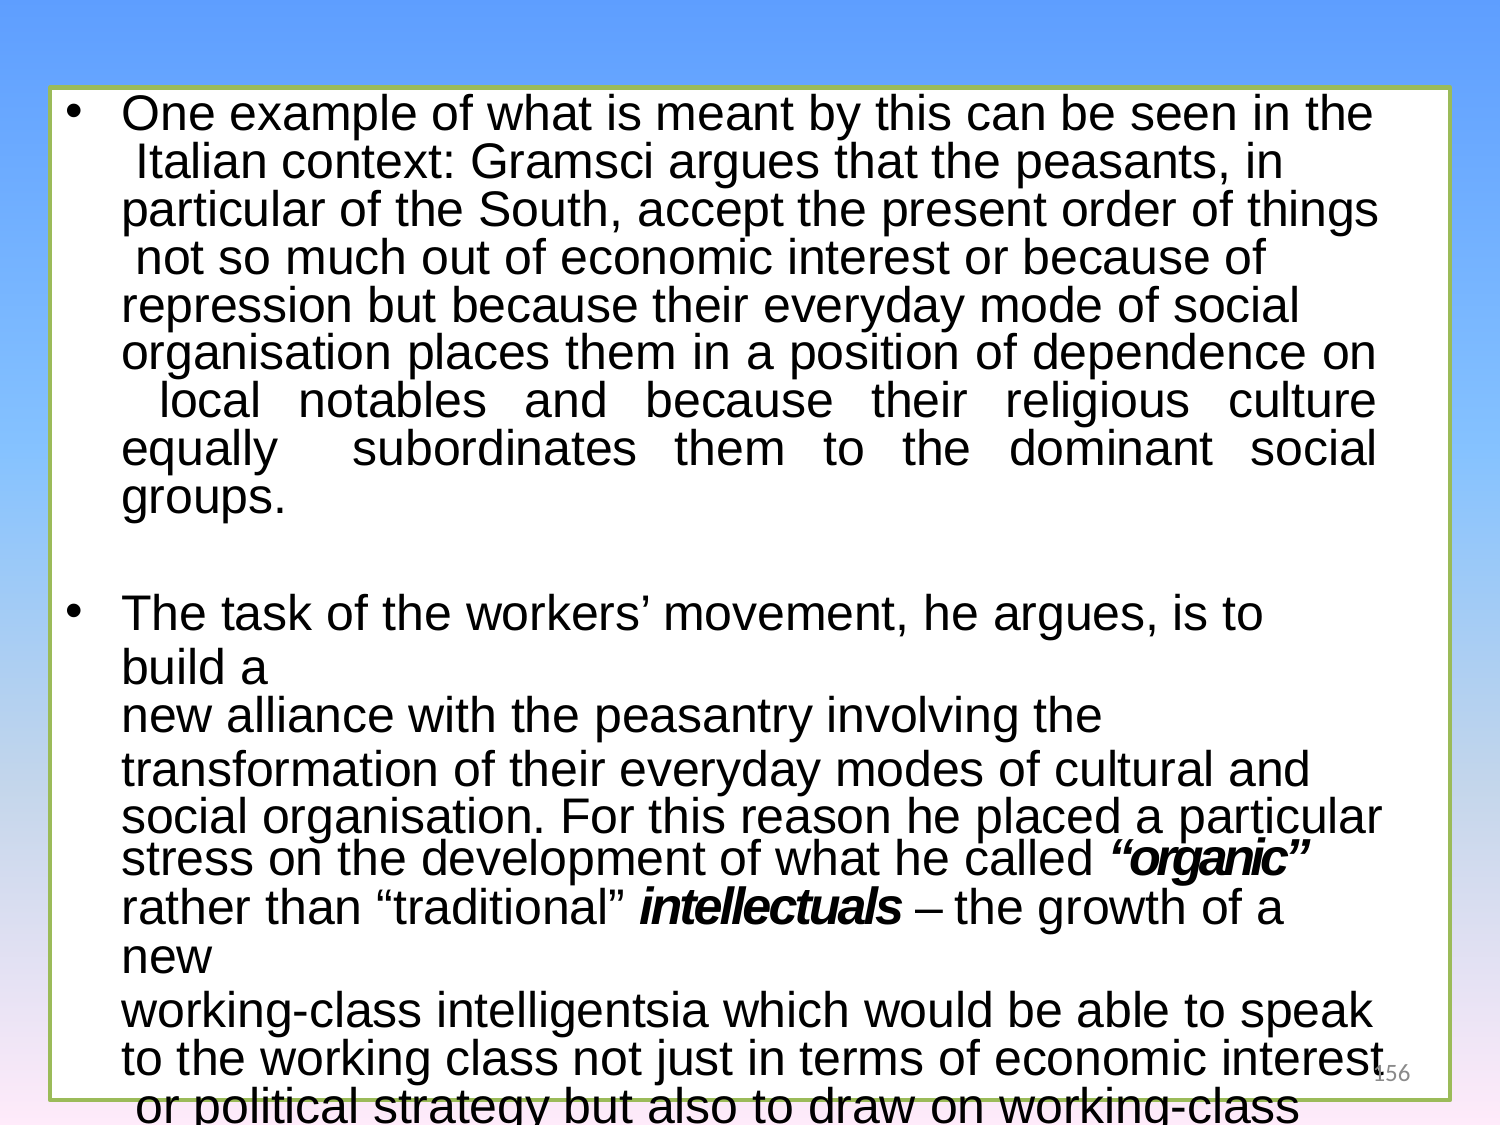

One example of what is meant by this can be seen in the  Italian context: Gramsci argues that the peasants, in
particular of the South, accept the present order of things  not so much out of economic interest or because of  repression but because their everyday mode of social
organisation places them in a position of dependence on  local notables and because their religious culture equally  subordinates them to the dominant social groups.

The task of the workers’ movement, he argues, is to build a
new alliance with the peasantry involving the
transformation of their everyday modes of cultural and  social organisation. For this reason he placed a particular
stress on the development of what he called “organic”
rather than “traditional” intellectuals – the growth of a new
working-class intelligentsia which would be able to speak  to the working class not just in terms of economic interest  or political strategy but also to draw on working-class  culture and language.

156